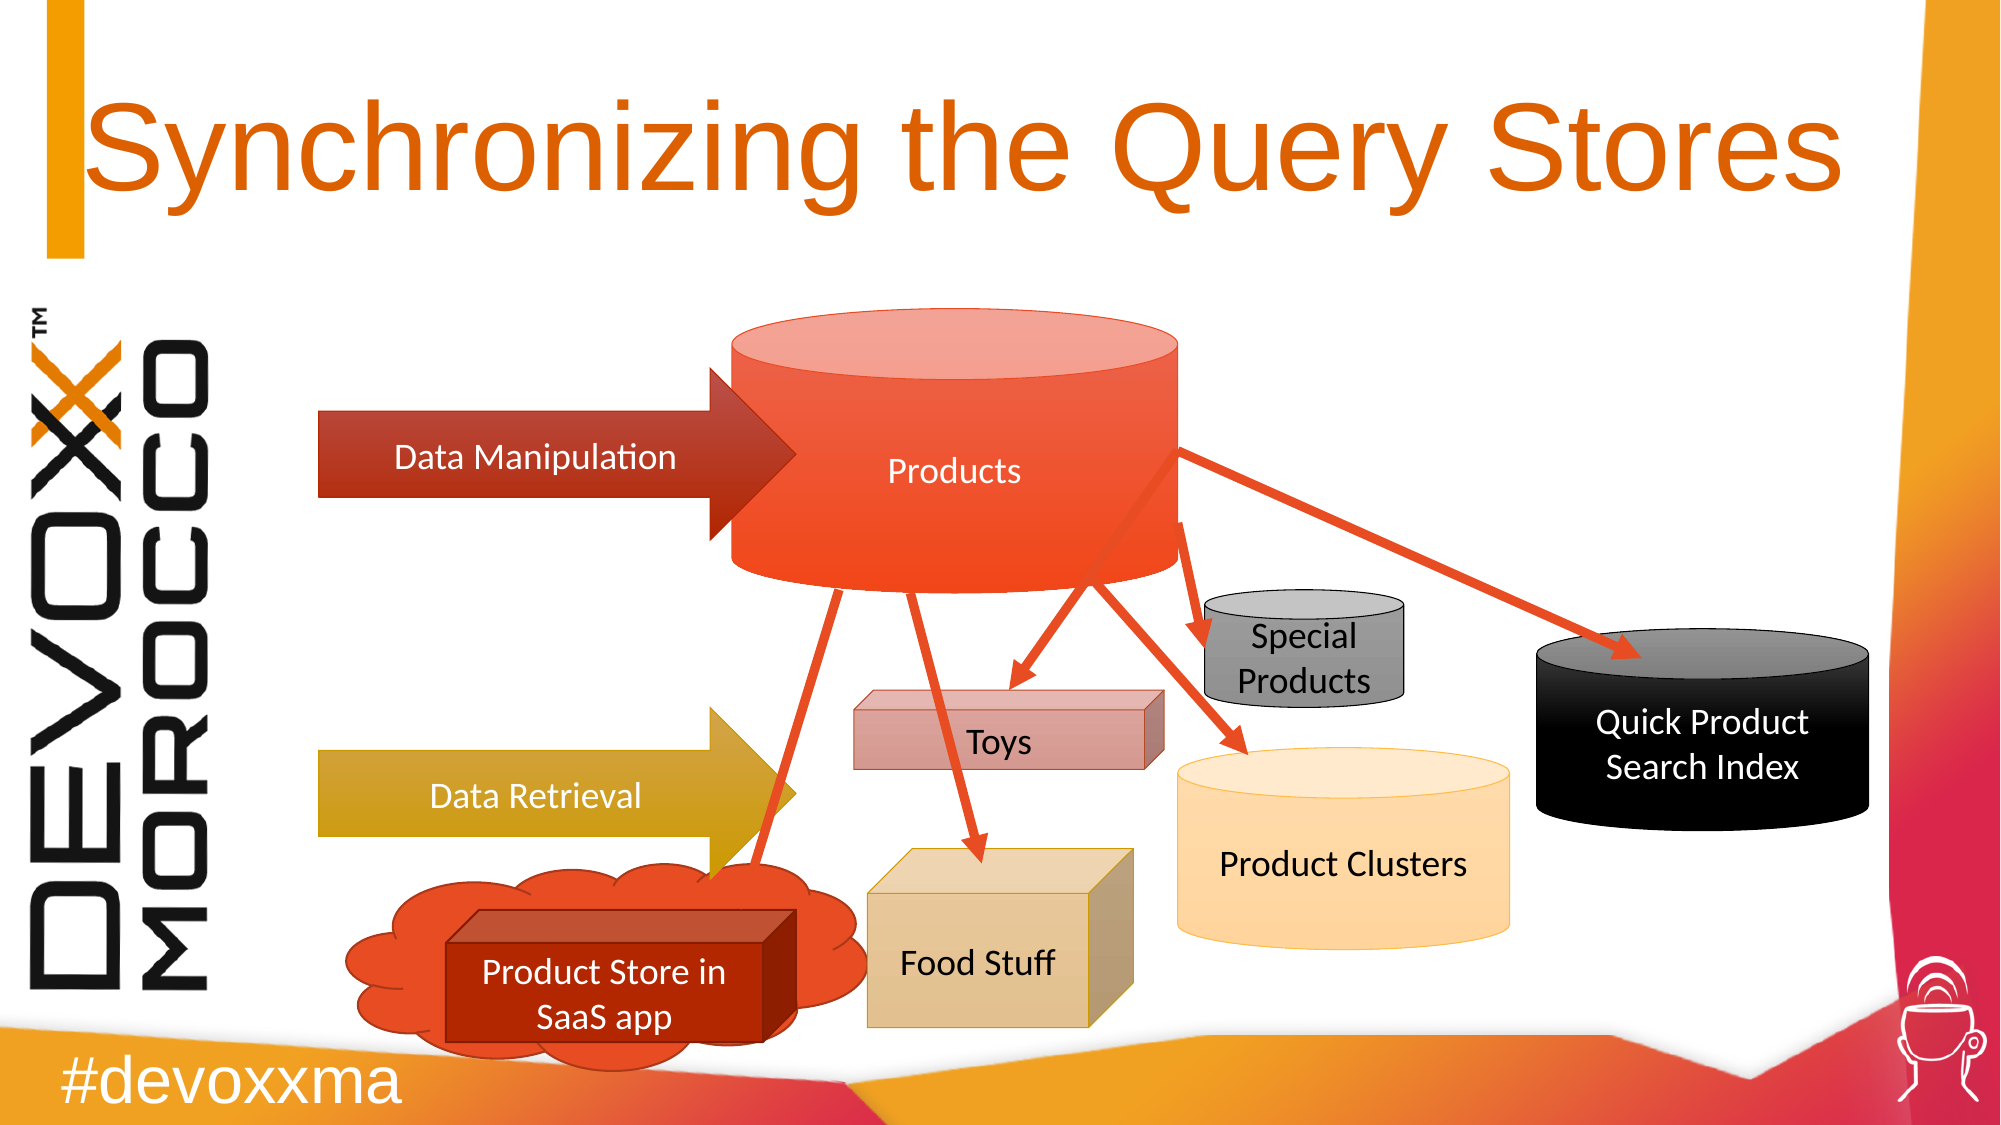

# Synchronizing the Query Stores
Products
Data Manipulation
Special Products
Quick Product Search Index
Toys
Data Retrieval
Product Clusters
Food Stuff

Product Store in SaaS app
#devoxxma